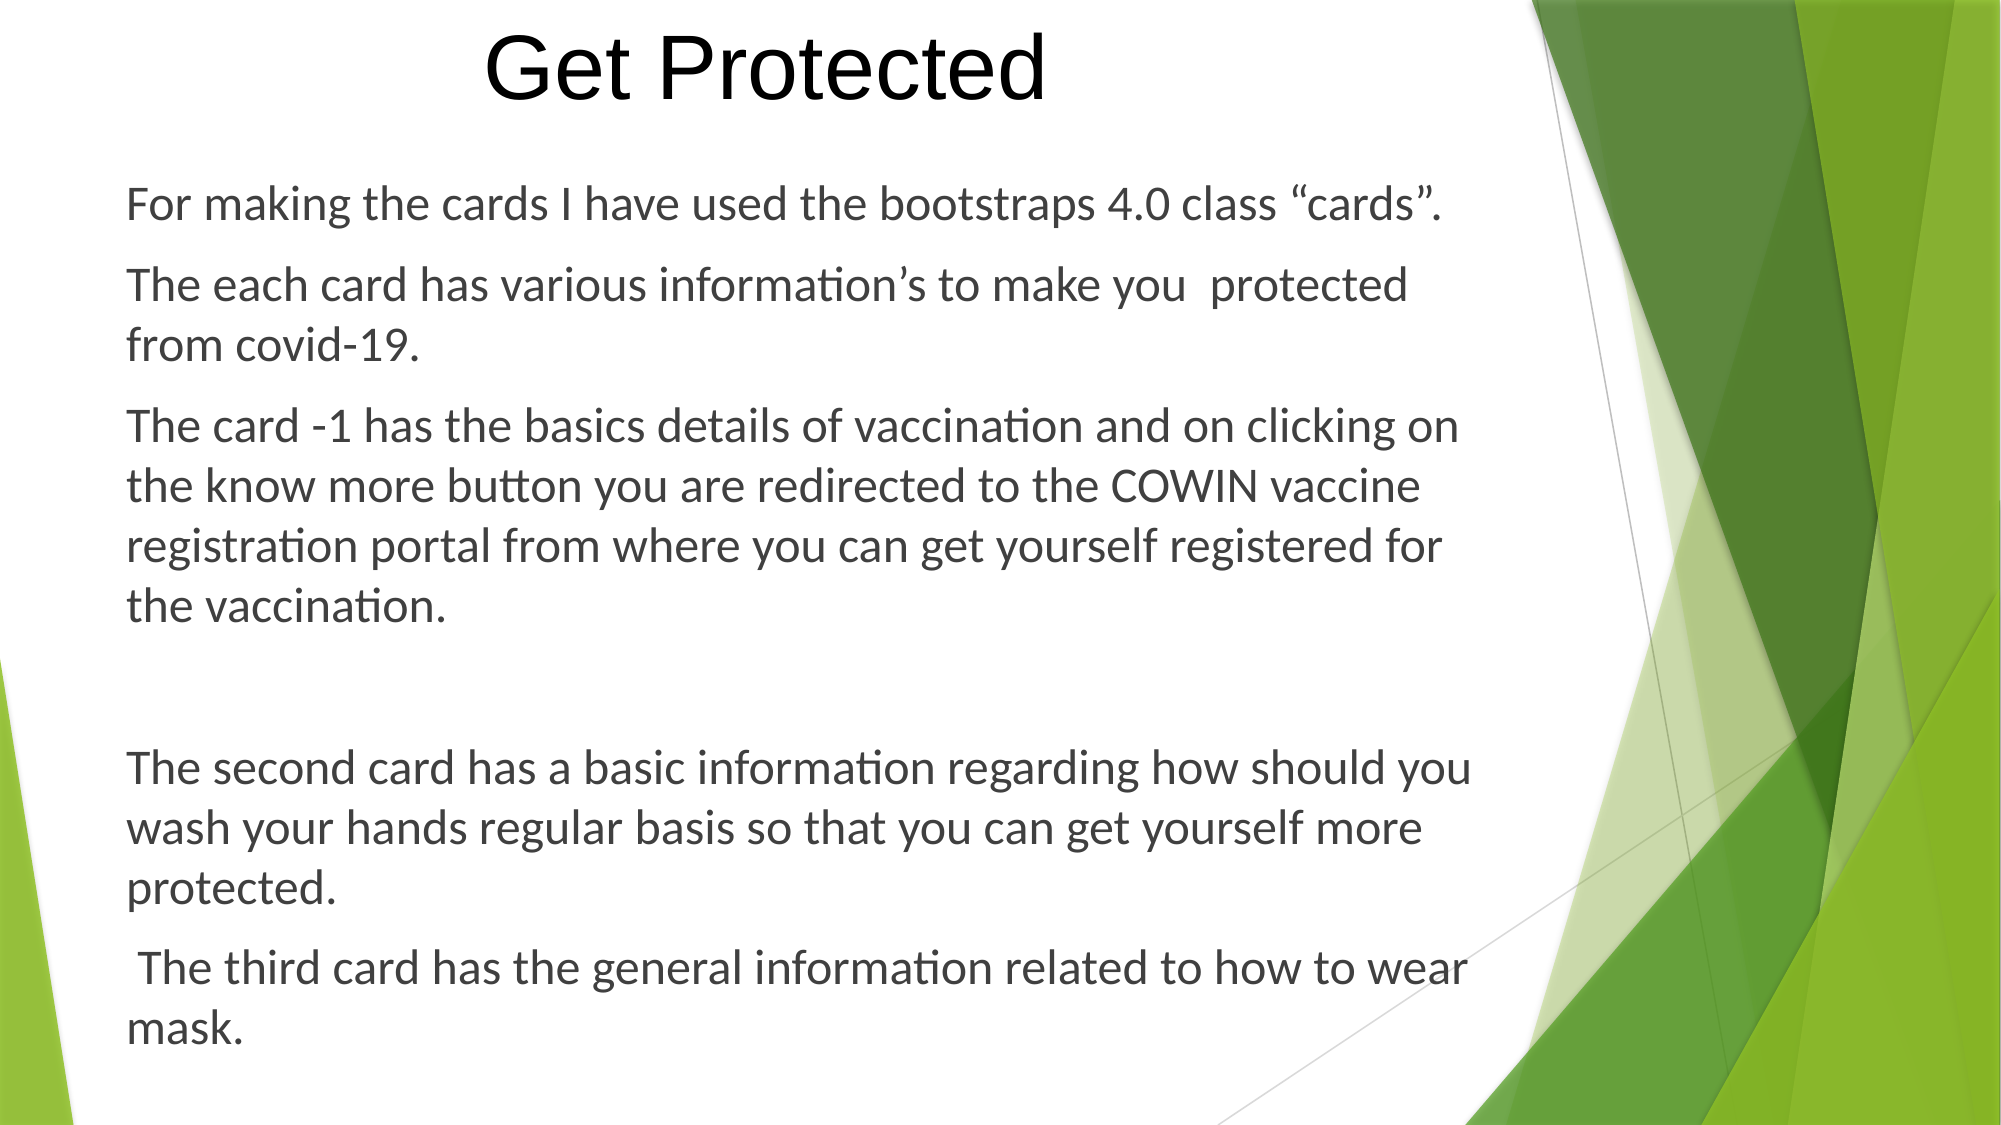

# Get Protected
For making the cards I have used the bootstraps 4.0 class “cards”.
The each card has various information’s to make you  protected from covid-19.
The card -1 has the basics details of vaccination and on clicking on the know more button you are redirected to the COWIN vaccine registration portal from where you can get yourself registered for the vaccination.

The second card has a basic information regarding how should you wash your hands regular basis so that you can get yourself more protected.
 The third card has the general information related to how to wear mask.

The 4th card will let you to the live stats page from where you can get the live stats.